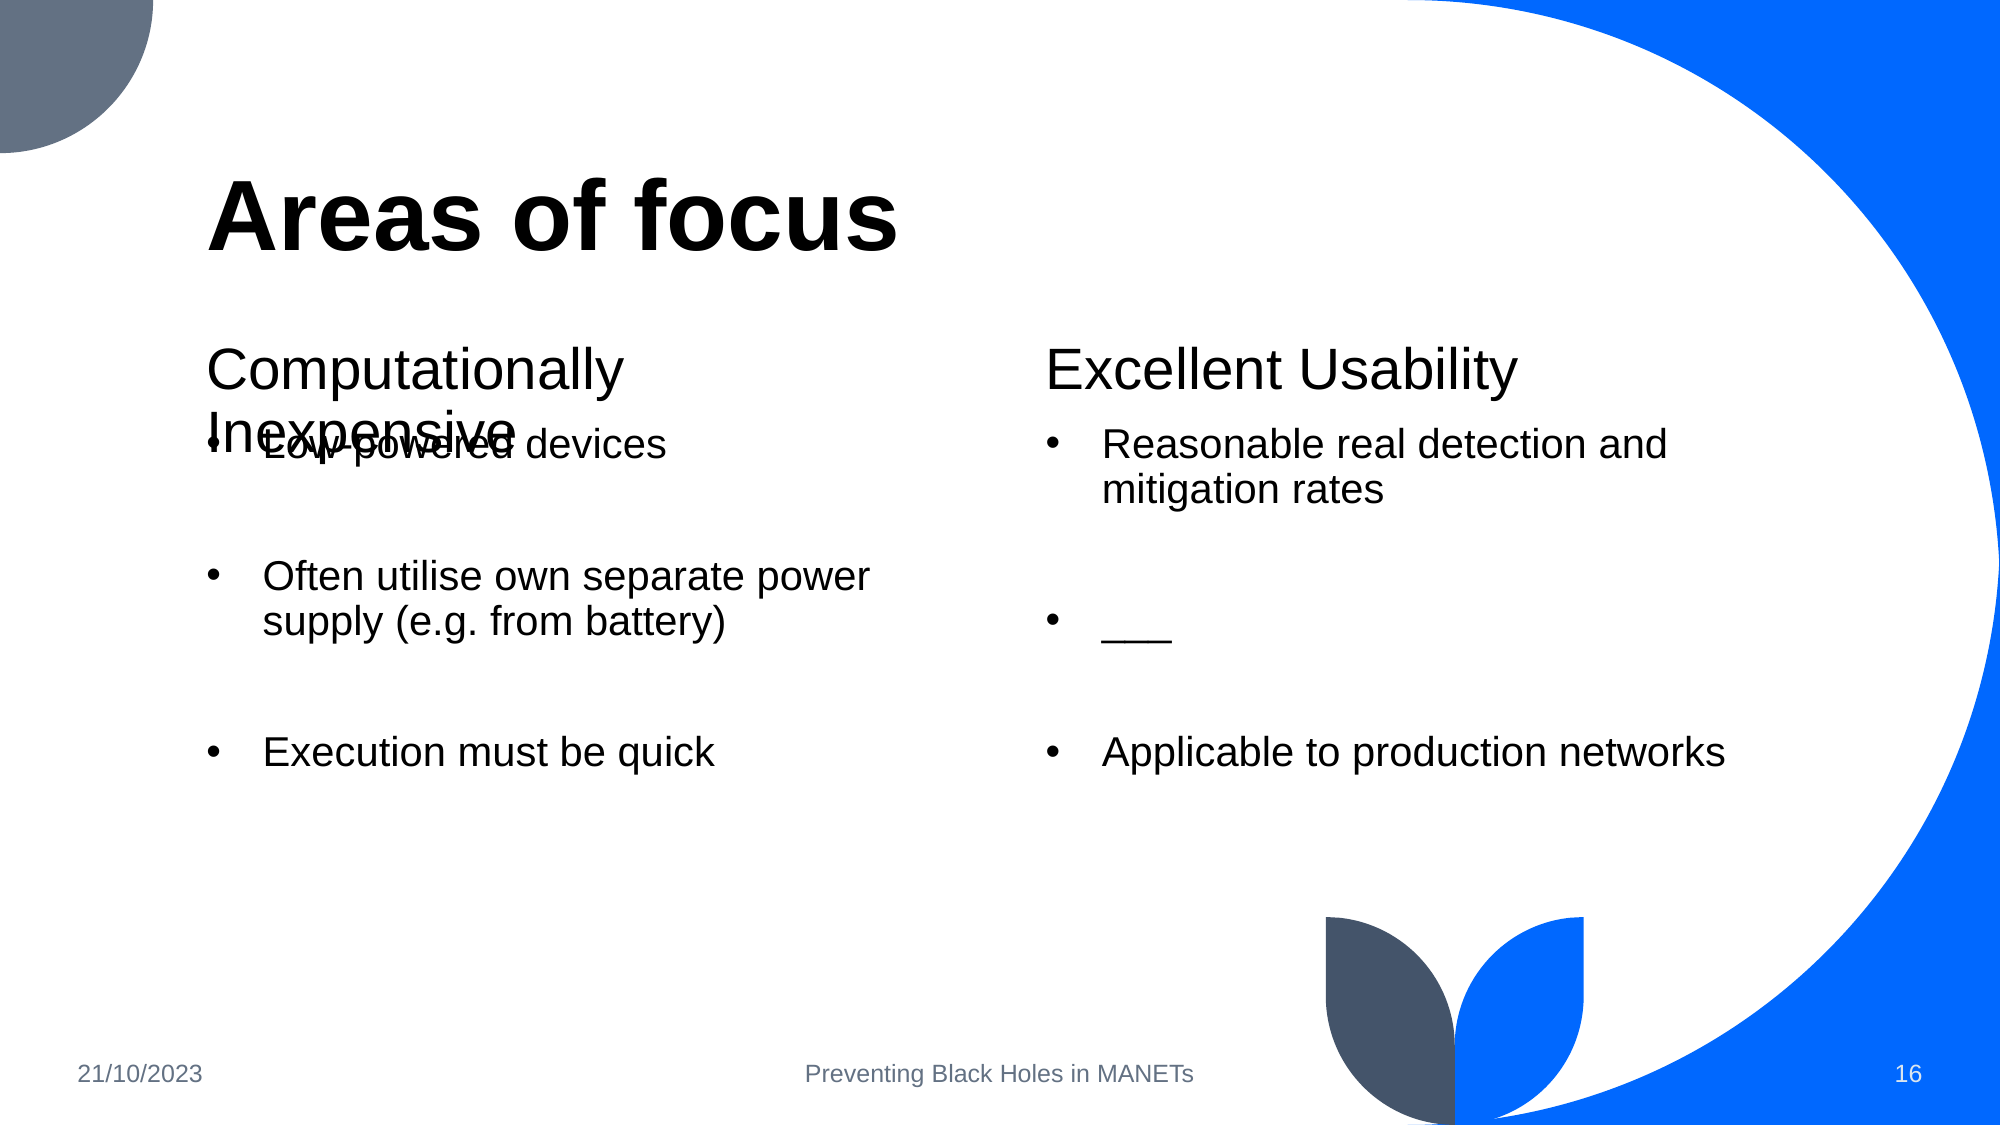

# Areas of focus
Computationally Inexpensive
Excellent Usability
Low-powered devices

Often utilise own separate power supply (e.g. from battery)

Execution must be quick
Reasonable real detection and mitigation rates

___

Applicable to production networks
21/10/2023
Preventing Black Holes in MANETs
16